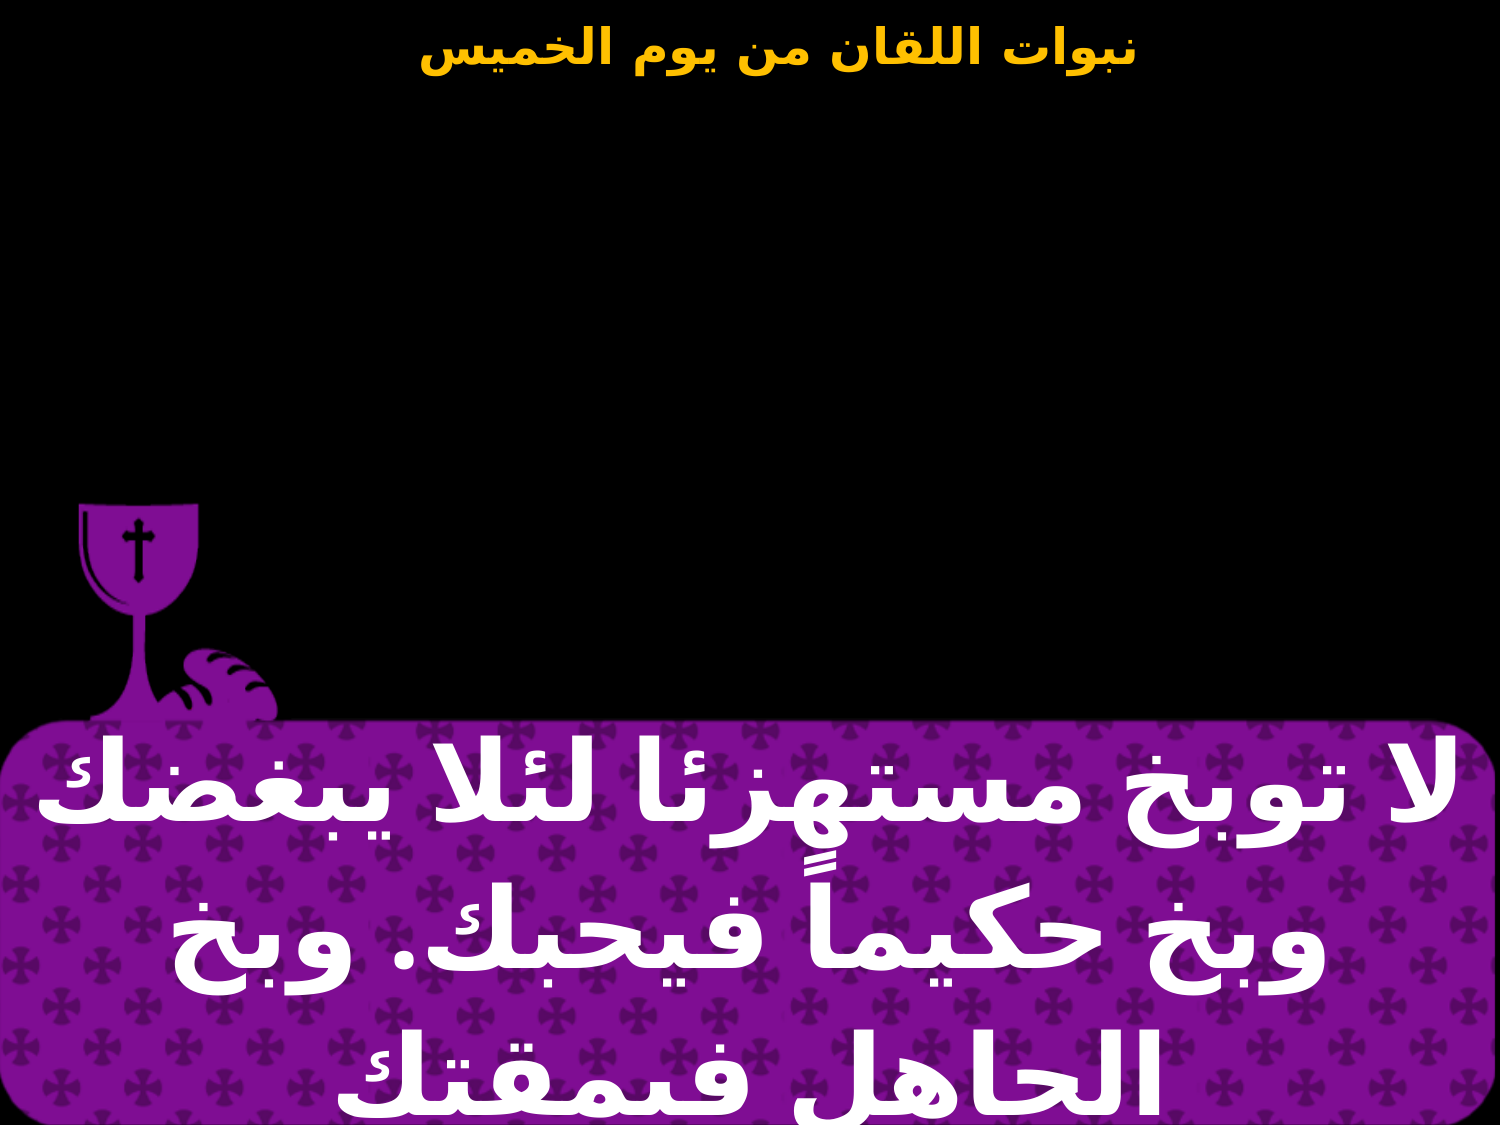

| لا توبخ مستهزئا لئلا يبغضك وبخ حكيماً فيحبك. وبخ الجاهل فيمقتك |
| --- |